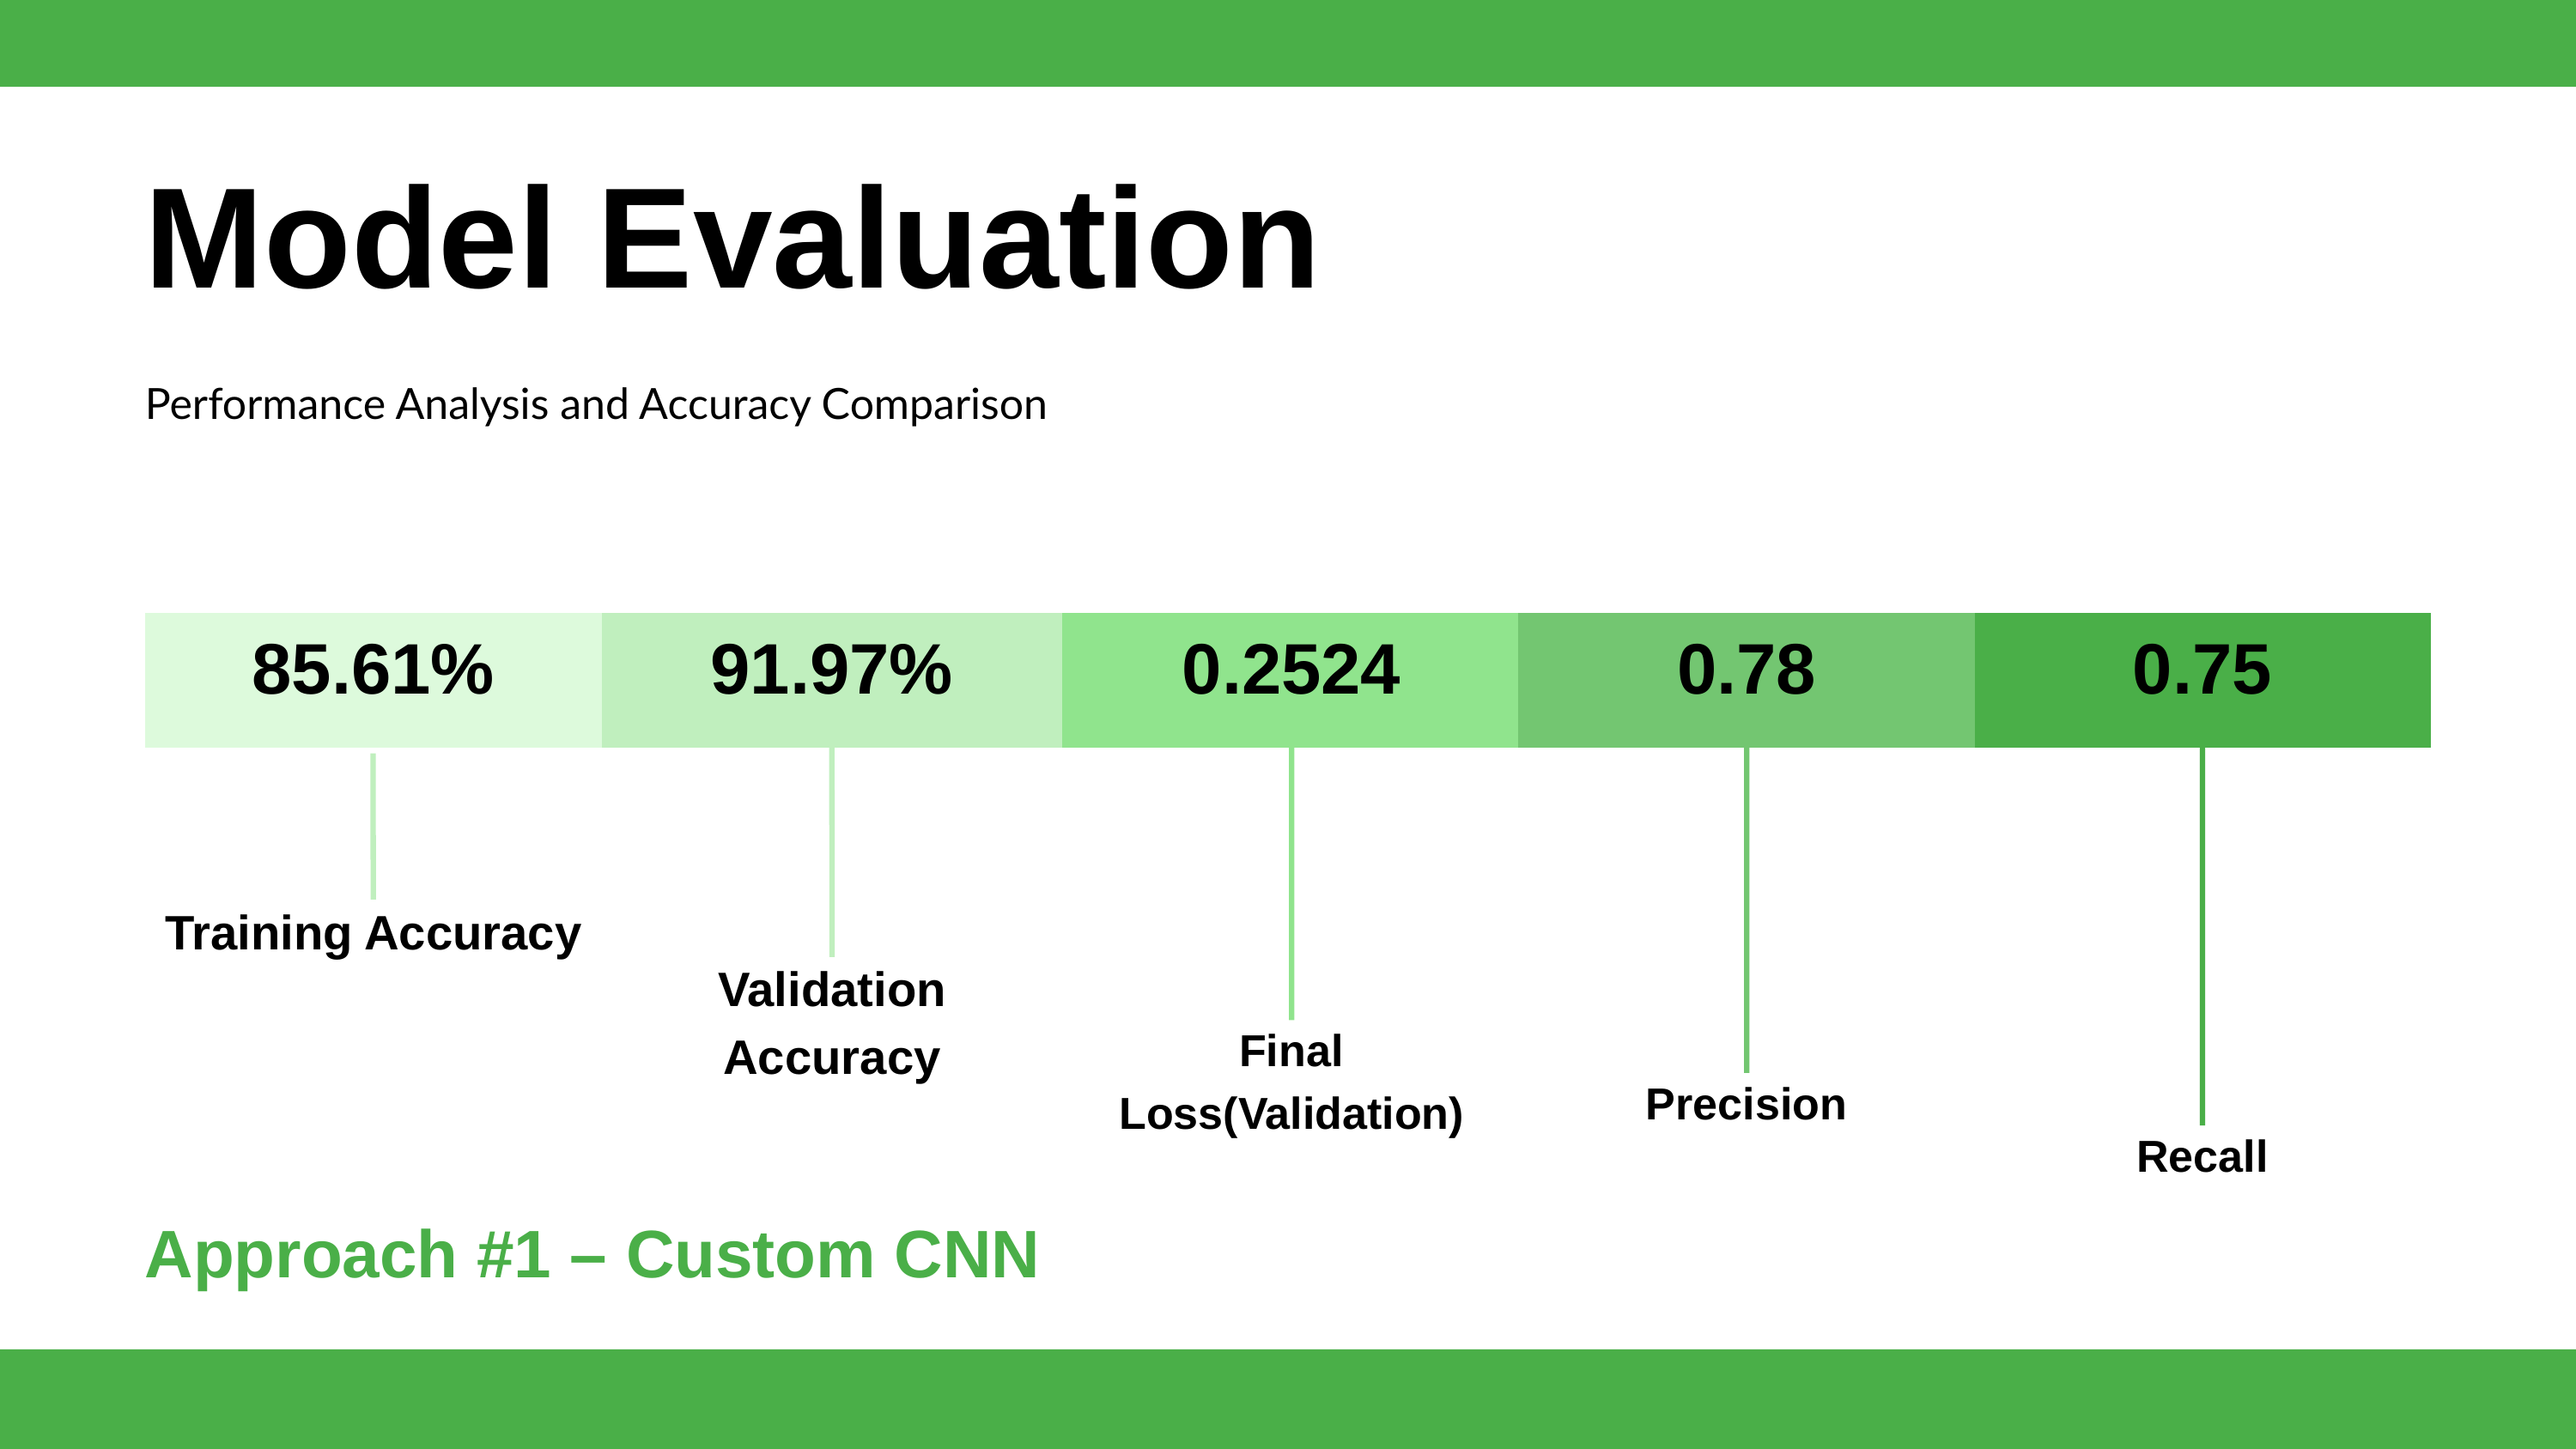

Model Evaluation
Performance Analysis and Accuracy Comparison

85.61%

91.97%

0.2524

0.78

0.75

Training Accuracy
Validation Accuracy
Final Loss(Validation)
Precision
Recall
Approach #1 – Custom CNN